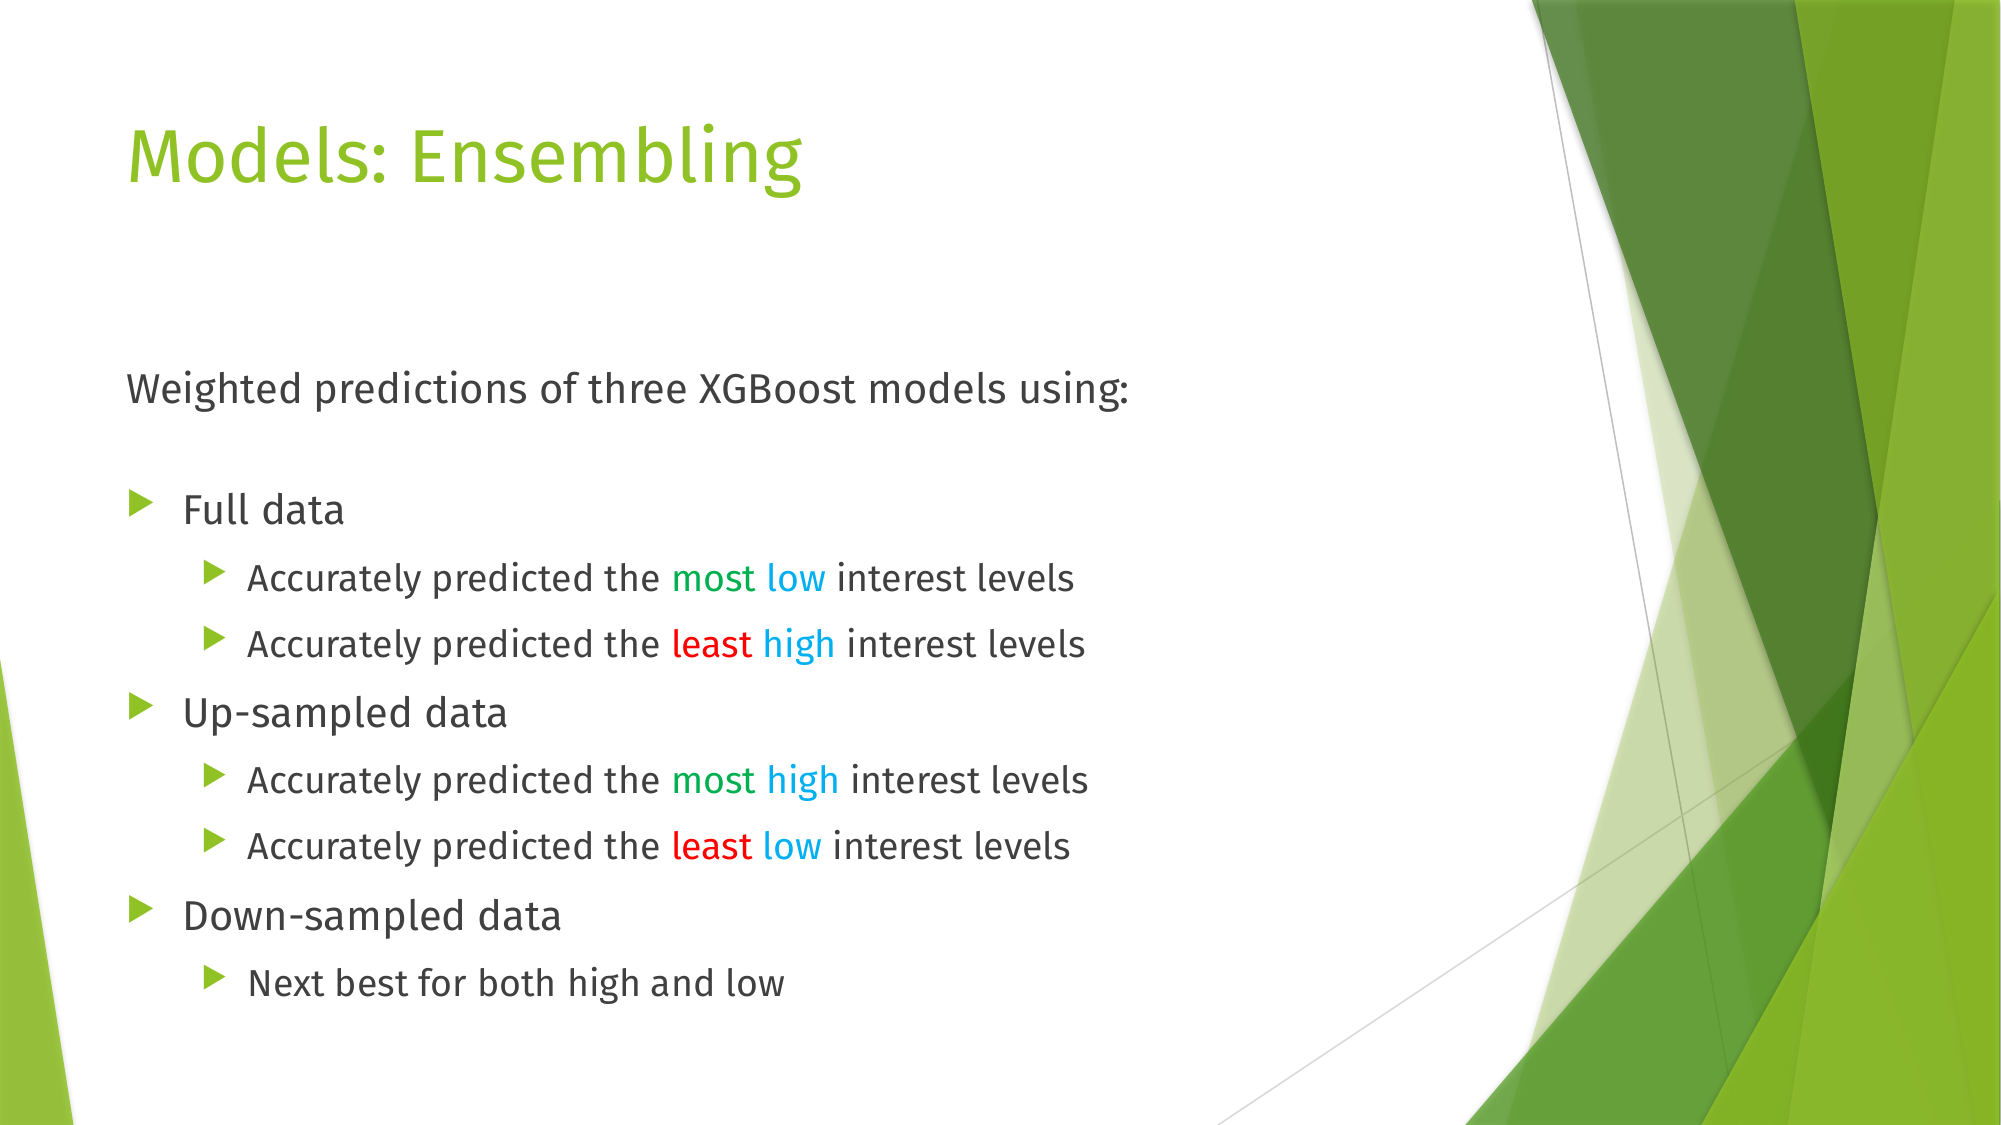

# Models: Ensembling
Weighted predictions of three XGBoost models using:

Full data
Accurately predicted the most low interest levels
Accurately predicted the least high interest levels
Up-sampled data
Accurately predicted the most high interest levels
Accurately predicted the least low interest levels
Down-sampled data
Next best for both high and low